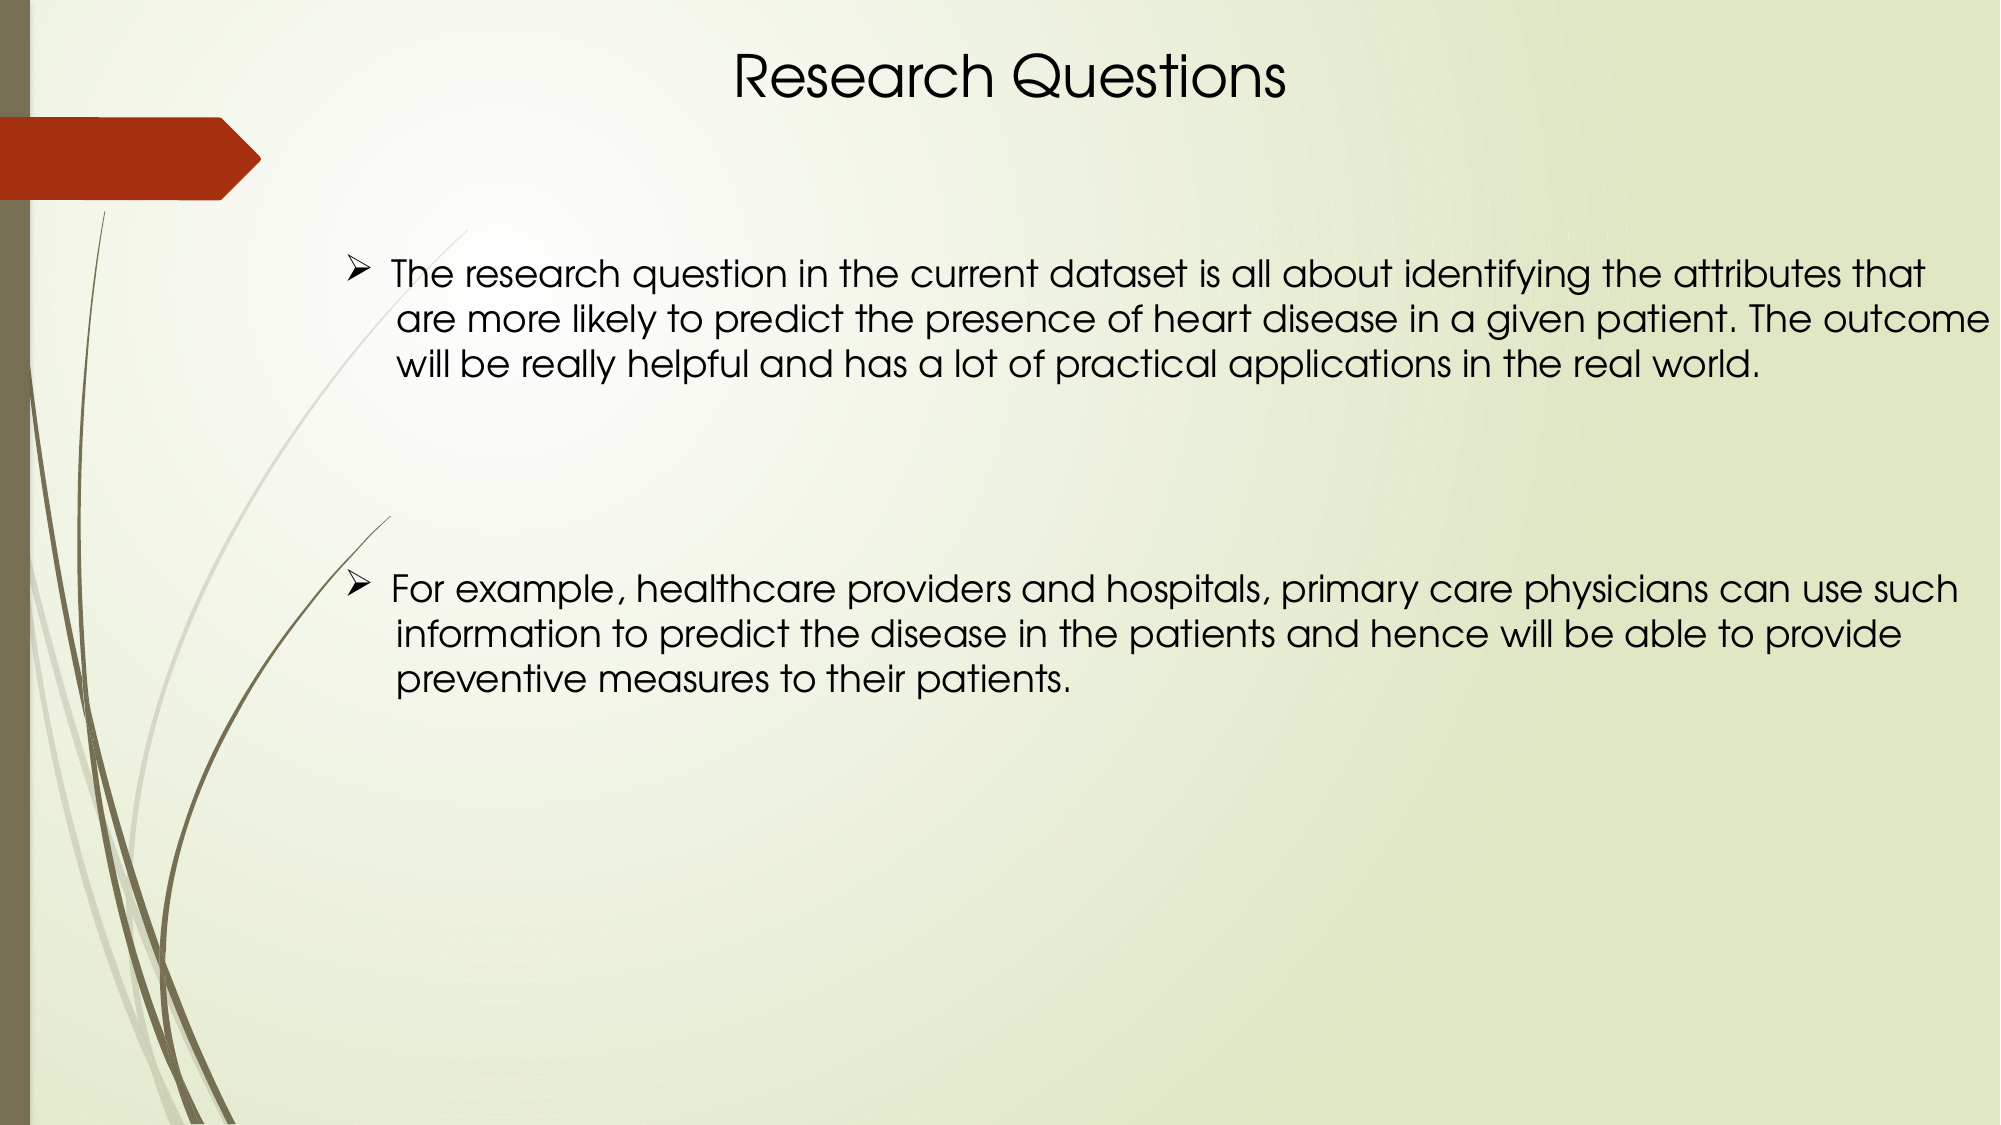

Research Questions
The research question in the current dataset is all about identifying the attributes that
     are more likely to predict the presence of heart disease in a given patient. The outcome
     will be really helpful and has a lot of practical applications in the real world.

For example, healthcare providers and hospitals, primary care physicians can use such
     information to predict the disease in the patients and hence will be able to provide
     preventive measures to their patients.